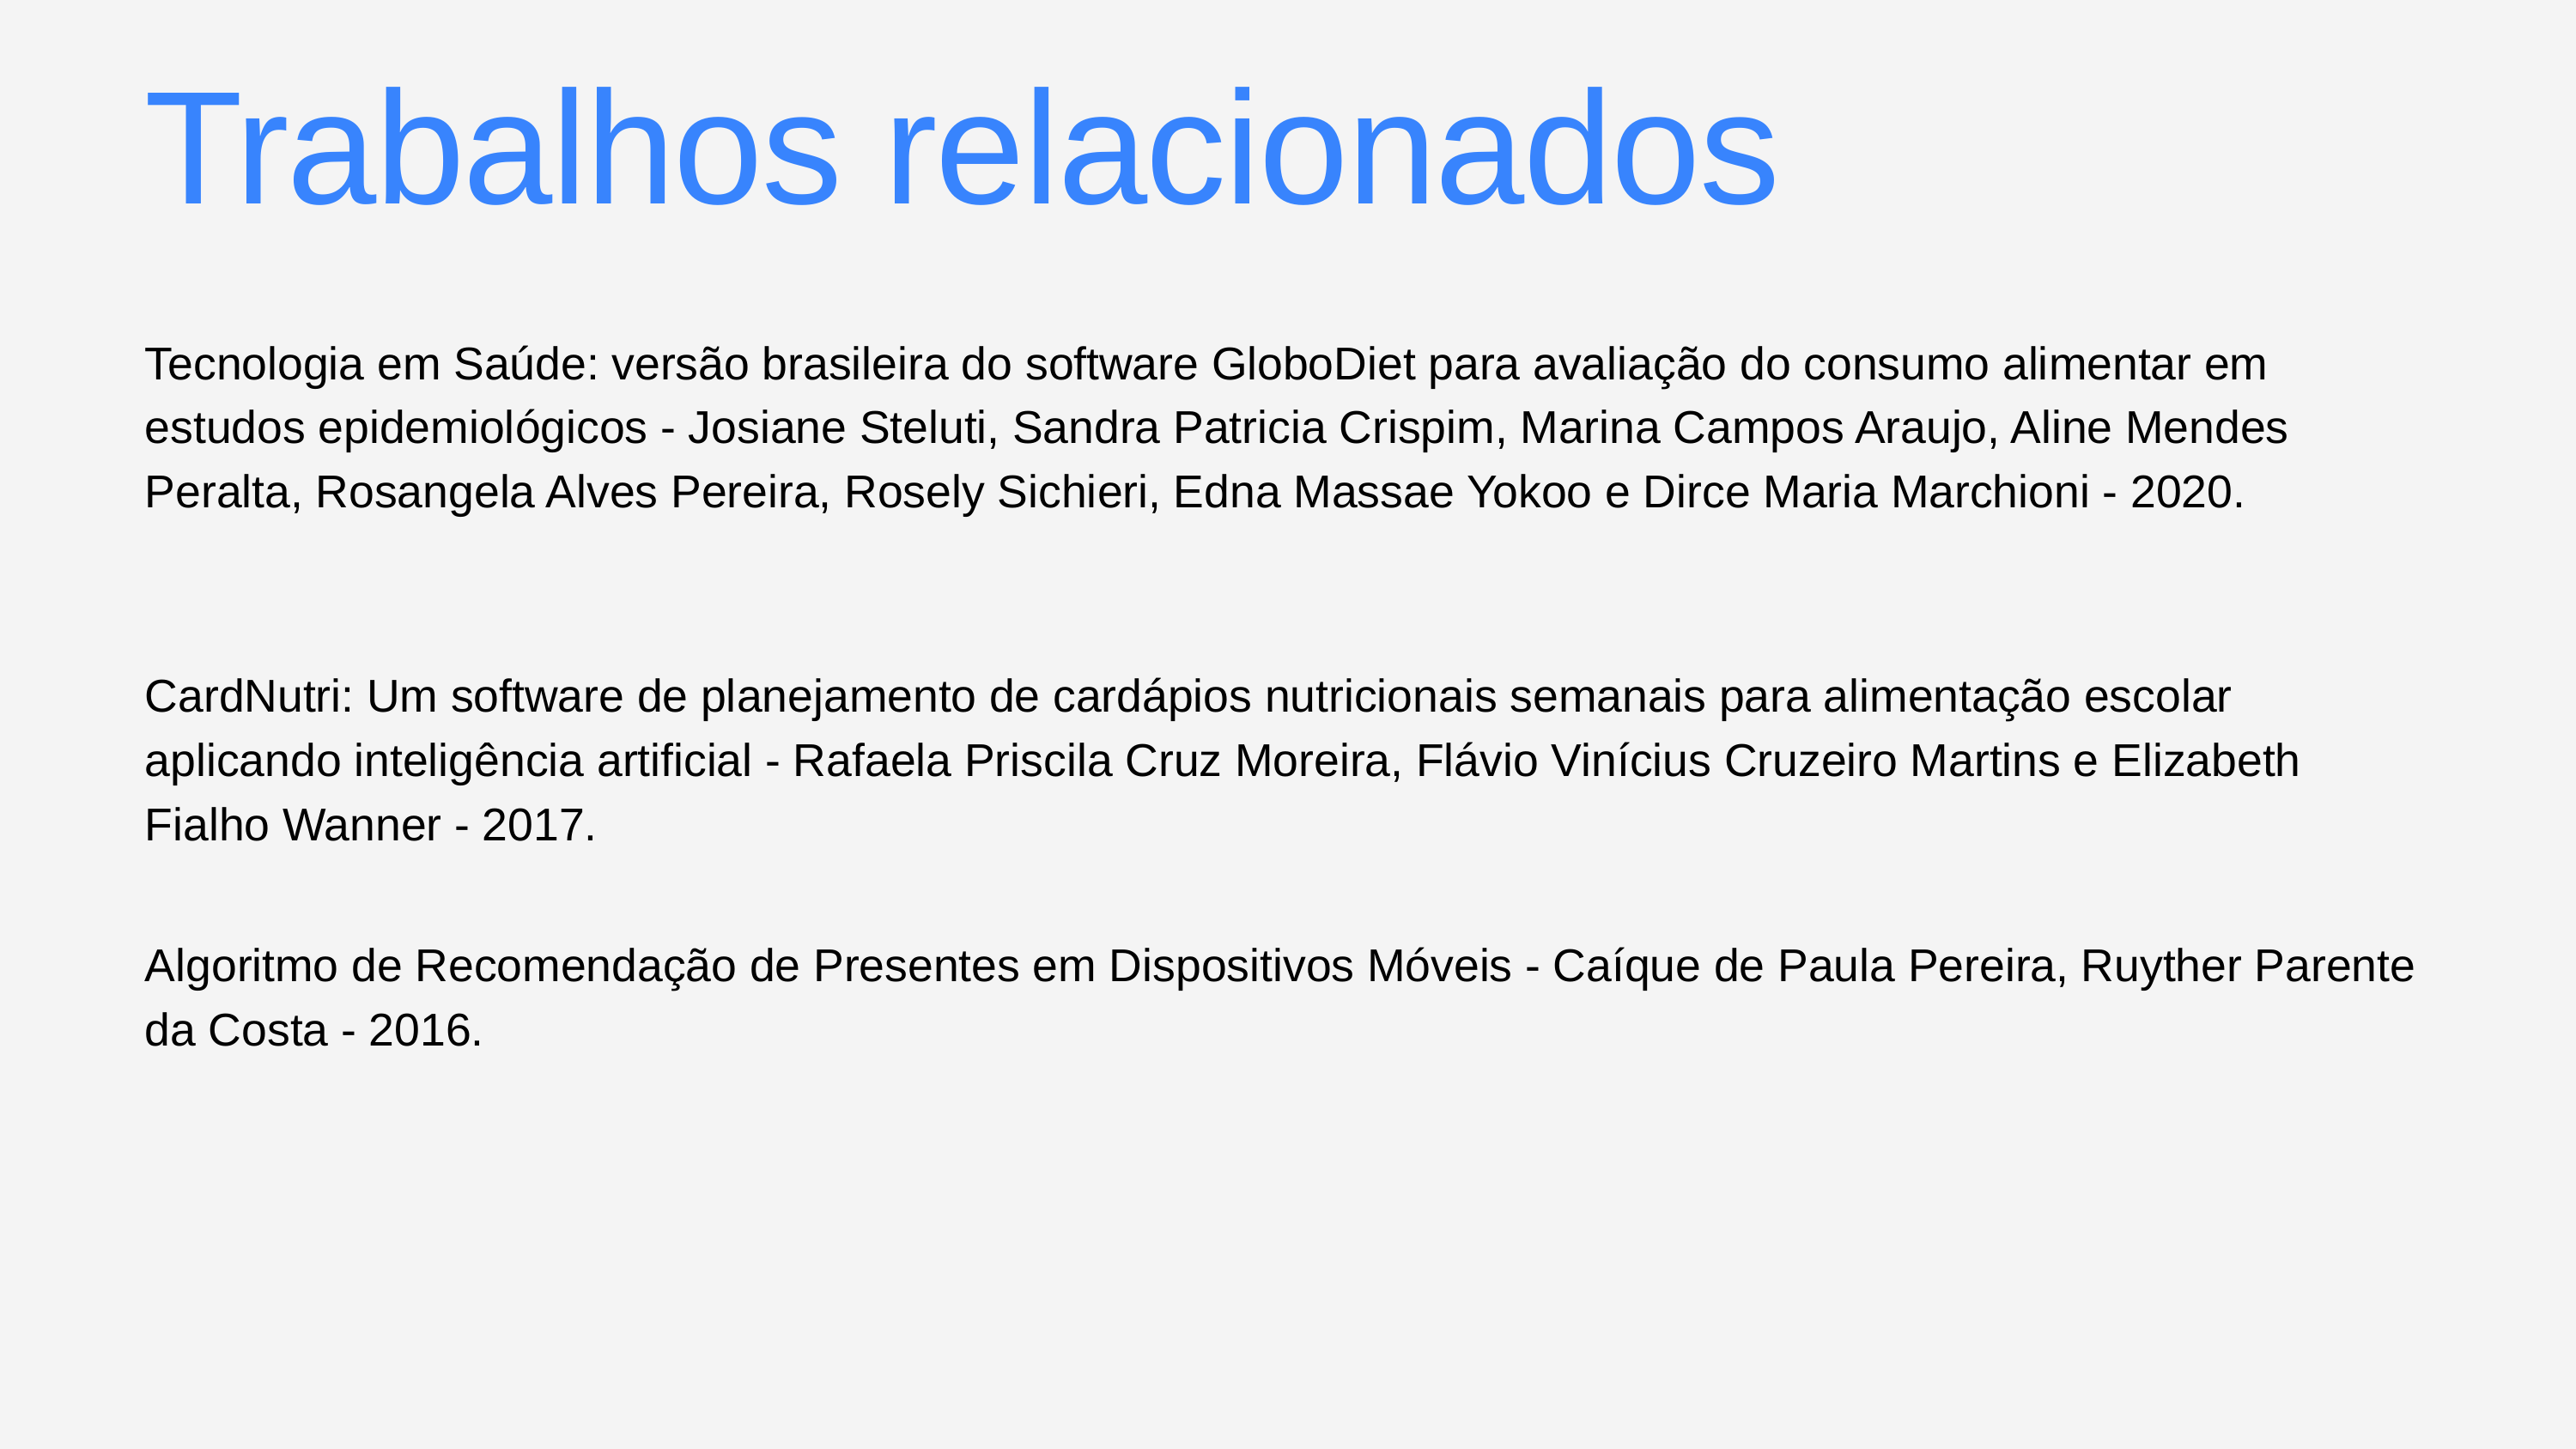

Trabalhos relacionados
Tecnologia em Saúde: versão brasileira do software GloboDiet para avaliação do consumo alimentar em estudos epidemiológicos - Josiane Steluti, Sandra Patricia Crispim, Marina Campos Araujo, Aline Mendes Peralta, Rosangela Alves Pereira, Rosely Sichieri, Edna Massae Yokoo e Dirce Maria Marchioni - 2020.
CardNutri: Um software de planejamento de cardápios nutricionais semanais para alimentação escolar aplicando inteligência artificial - Rafaela Priscila Cruz Moreira, Flávio Vinícius Cruzeiro Martins e Elizabeth Fialho Wanner - 2017.
Algoritmo de Recomendação de Presentes em Dispositivos Móveis - Caíque de Paula Pereira, Ruyther Parente da Costa - 2016.